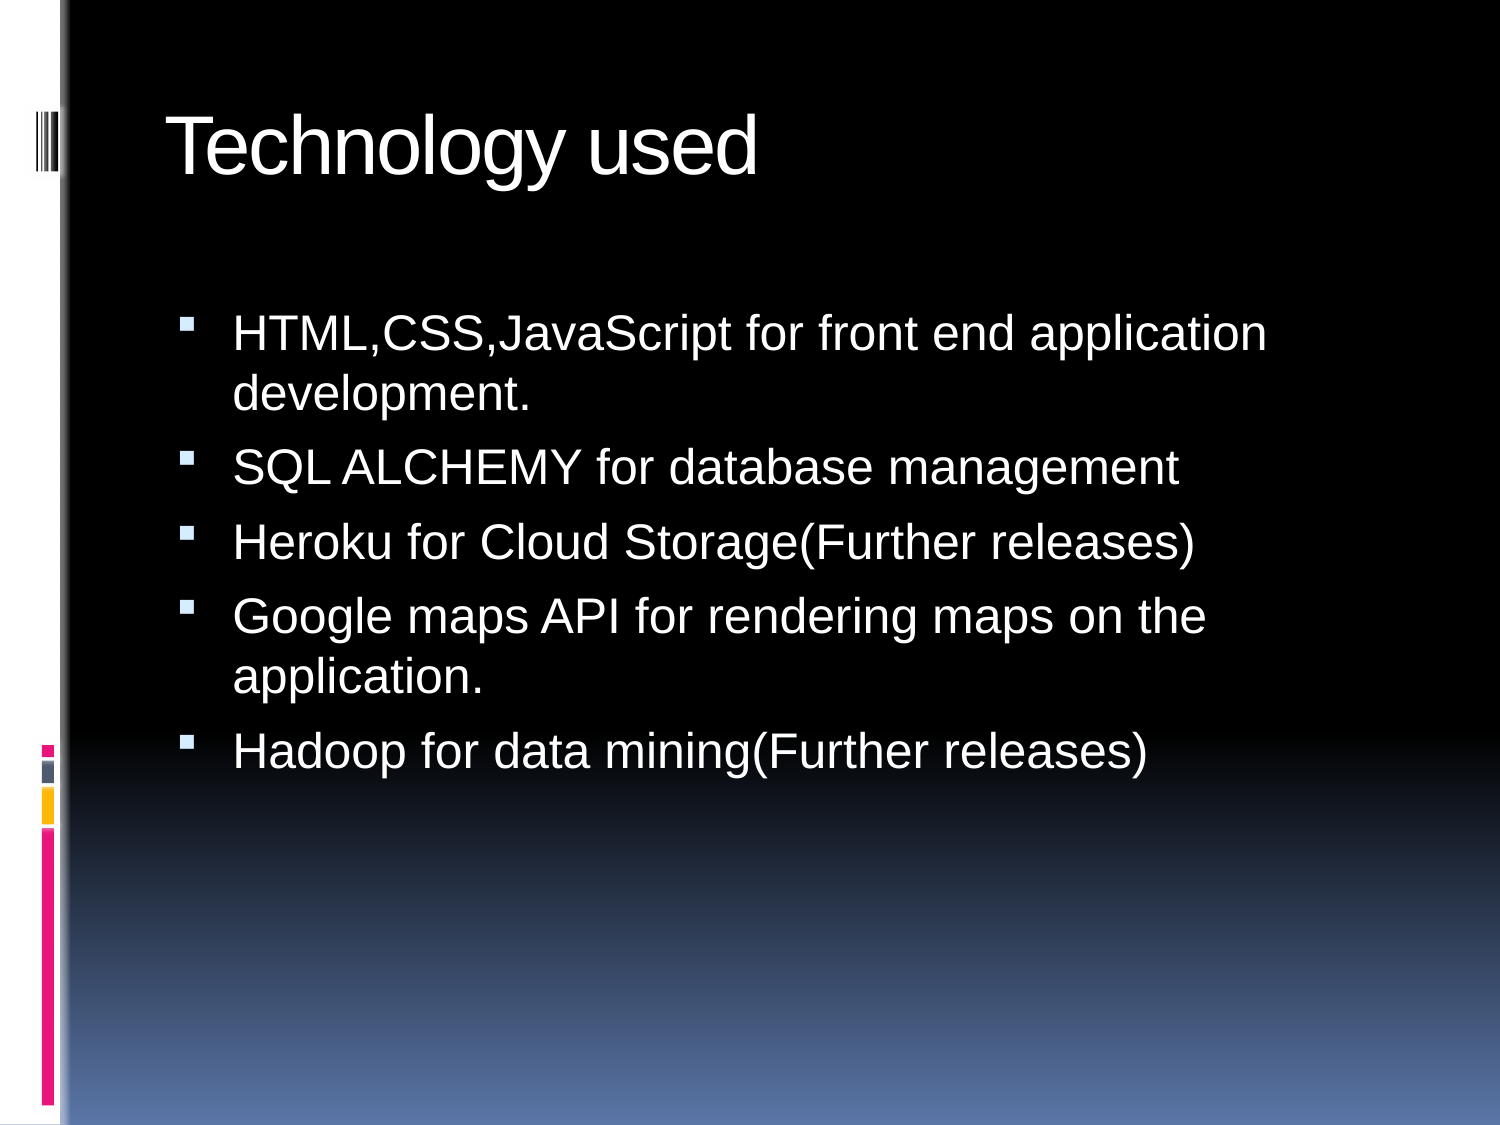

# Technology used
HTML,CSS,JavaScript for front end application development.
SQL ALCHEMY for database management
Heroku for Cloud Storage(Further releases)
Google maps API for rendering maps on the application.
Hadoop for data mining(Further releases)